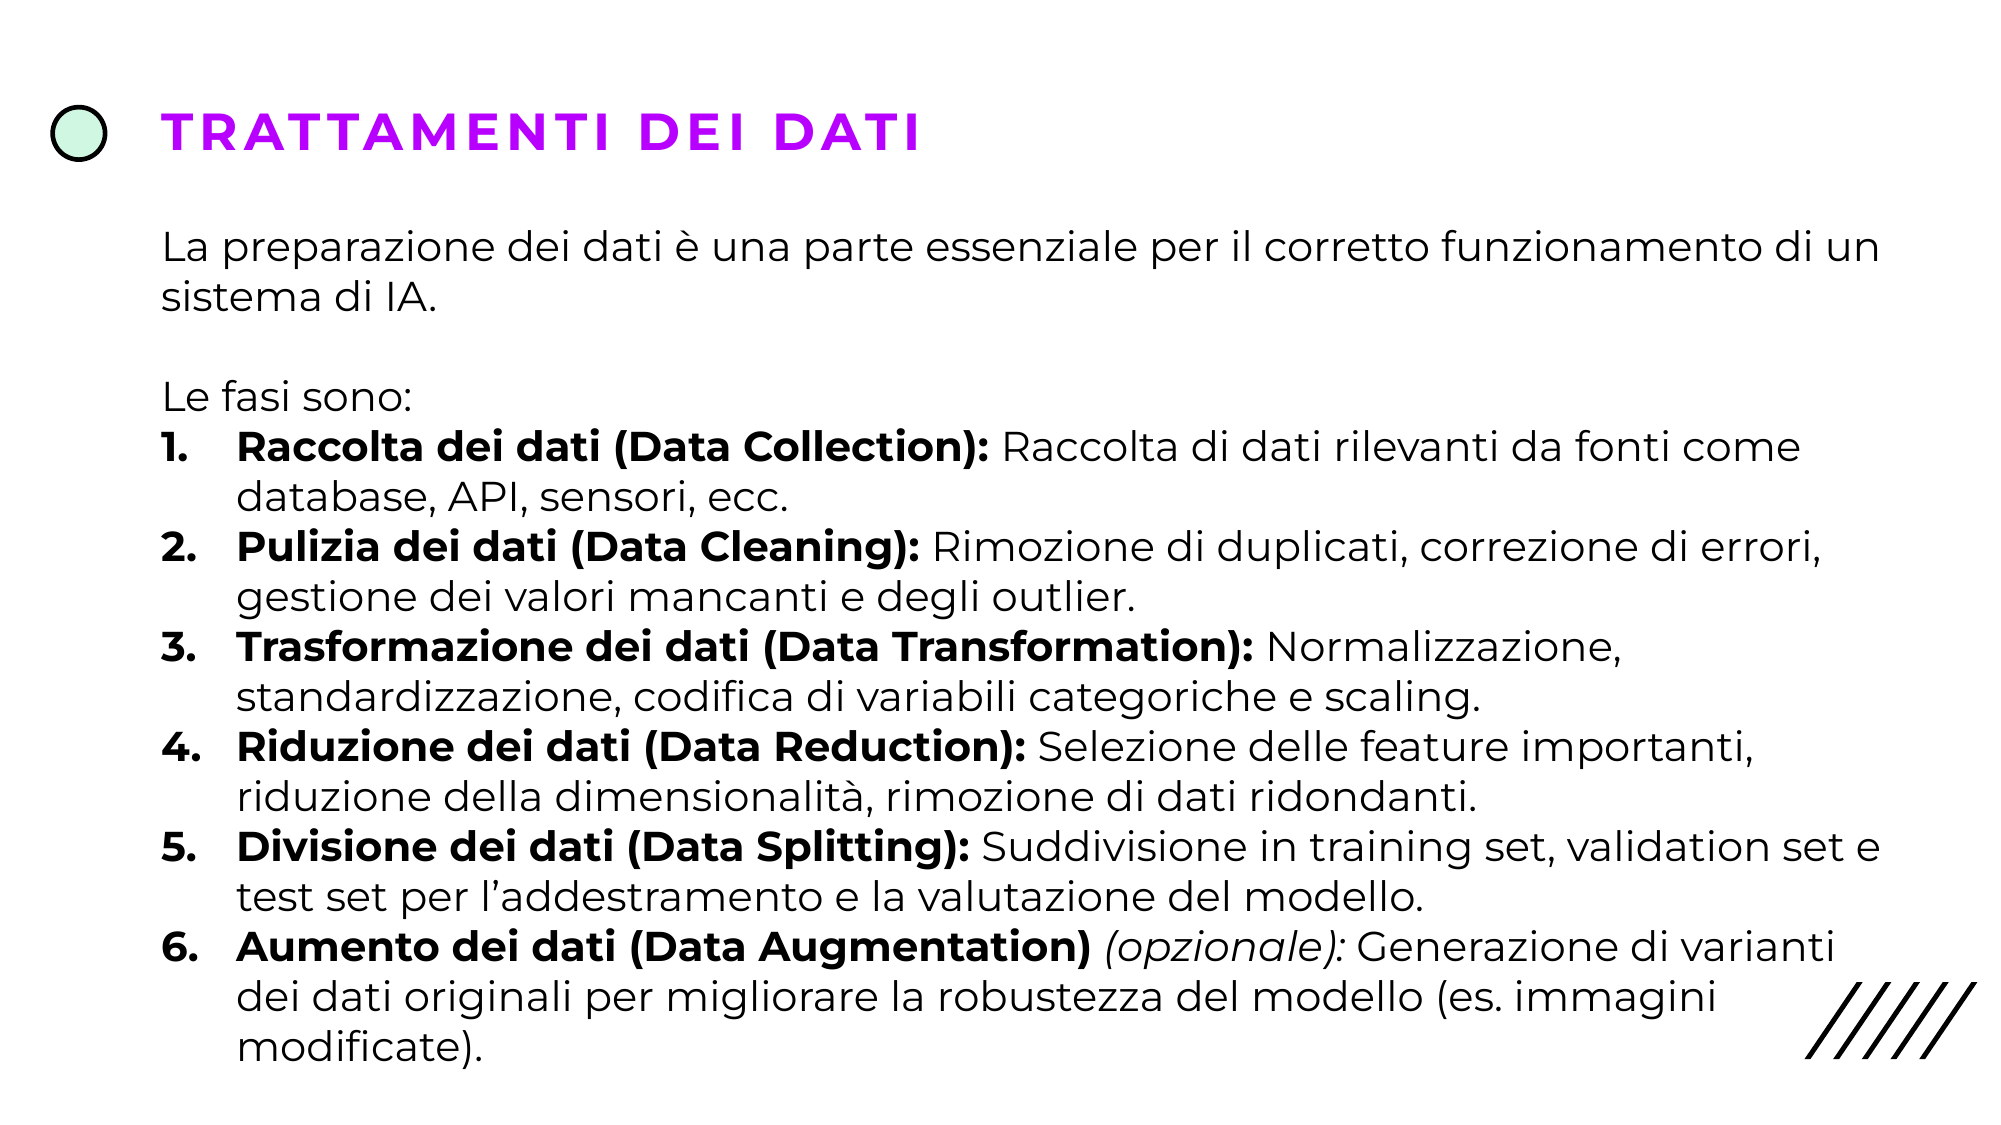

Trattamenti dei dati
La preparazione dei dati è una parte essenziale per il corretto funzionamento di un sistema di IA.

Le fasi sono:
Raccolta dei dati (Data Collection): Raccolta di dati rilevanti da fonti come database, API, sensori, ecc.
Pulizia dei dati (Data Cleaning): Rimozione di duplicati, correzione di errori, gestione dei valori mancanti e degli outlier.
Trasformazione dei dati (Data Transformation): Normalizzazione, standardizzazione, codifica di variabili categoriche e scaling.
Riduzione dei dati (Data Reduction): Selezione delle feature importanti, riduzione della dimensionalità, rimozione di dati ridondanti.
Divisione dei dati (Data Splitting): Suddivisione in training set, validation set e test set per l’addestramento e la valutazione del modello.
Aumento dei dati (Data Augmentation) (opzionale): Generazione di varianti dei dati originali per migliorare la robustezza del modello (es. immagini modificate).